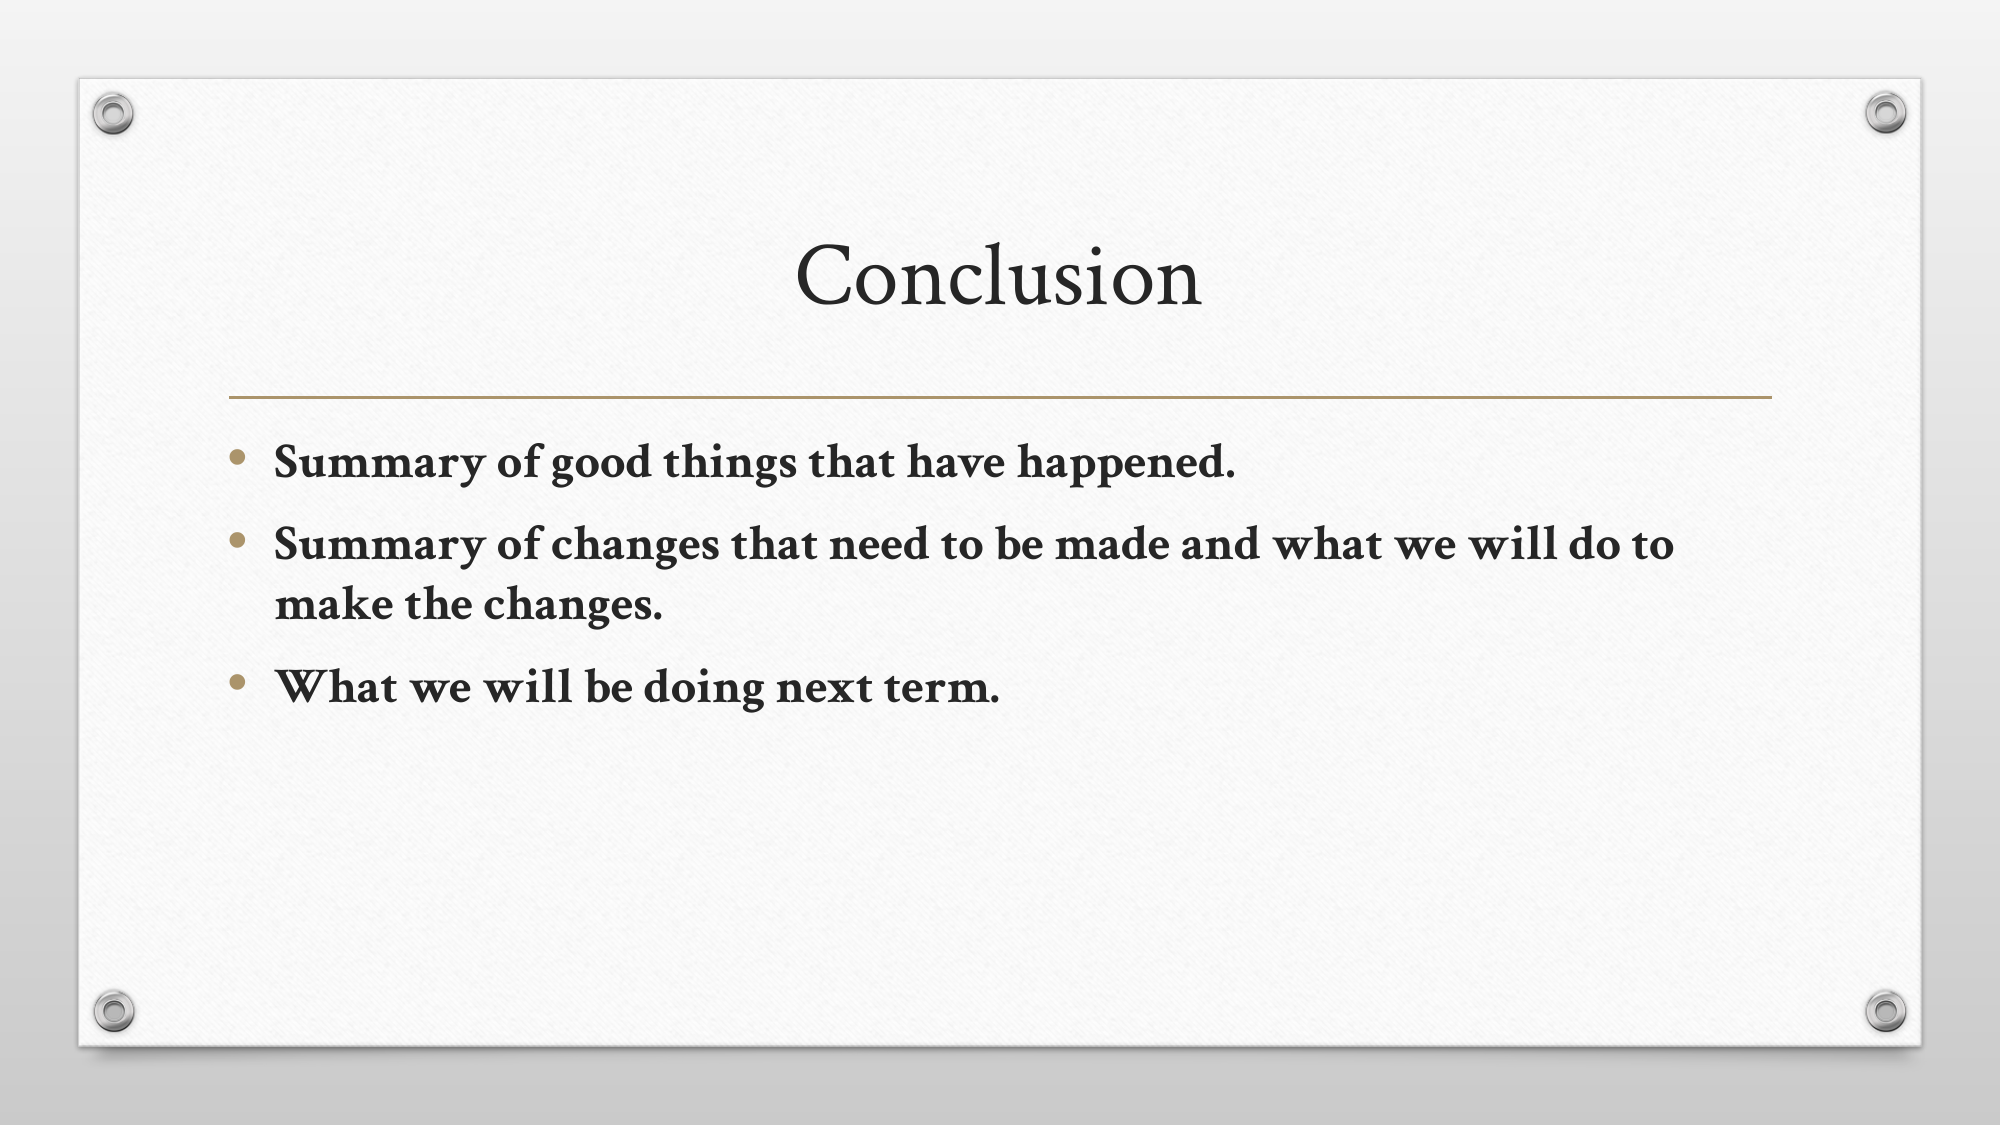

# Conclusion
Summary of good things that have happened.
Summary of changes that need to be made and what we will do to make the changes.
What we will be doing next term.